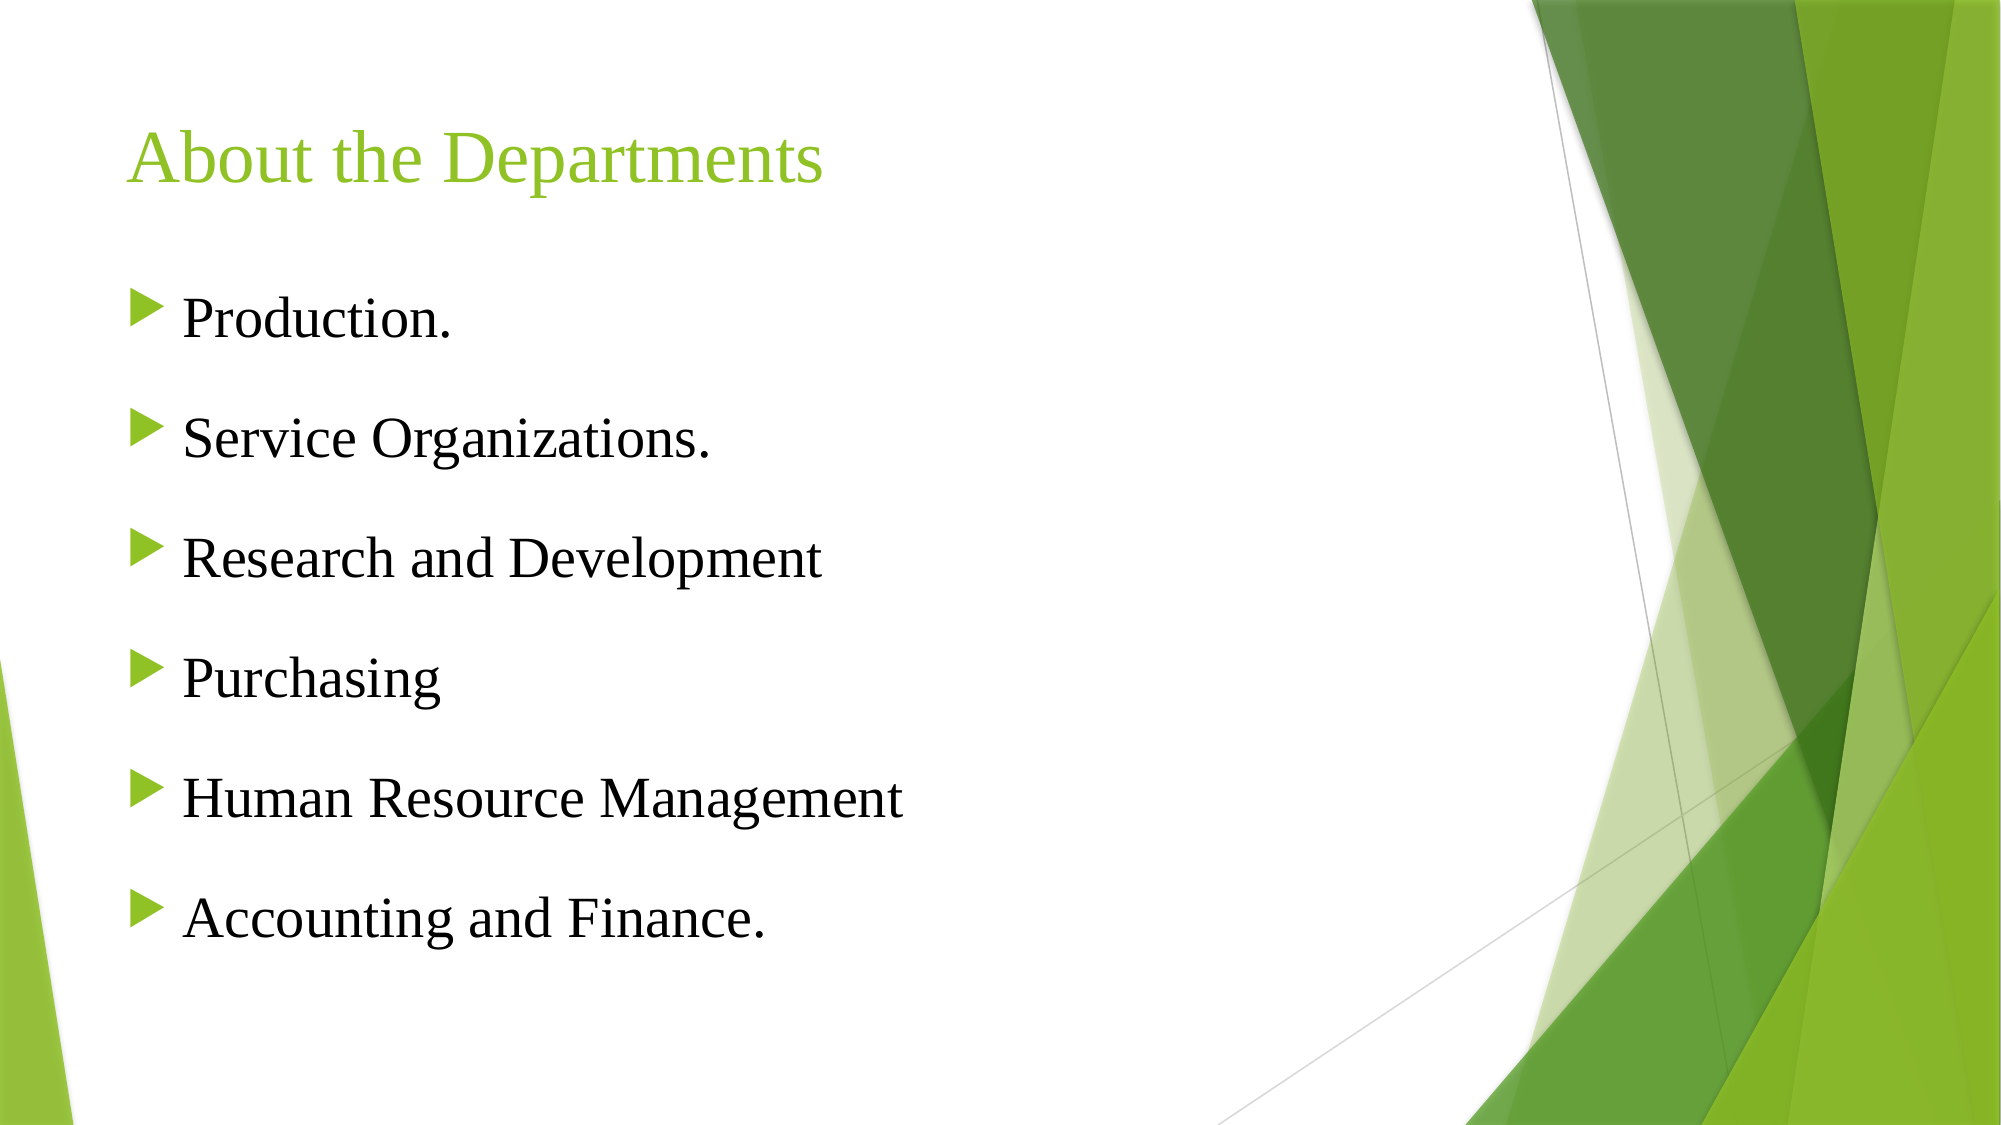

# About the Departments
Production.
Service Organizations.
Research and Development
Purchasing
Human Resource Management
Accounting and Finance.